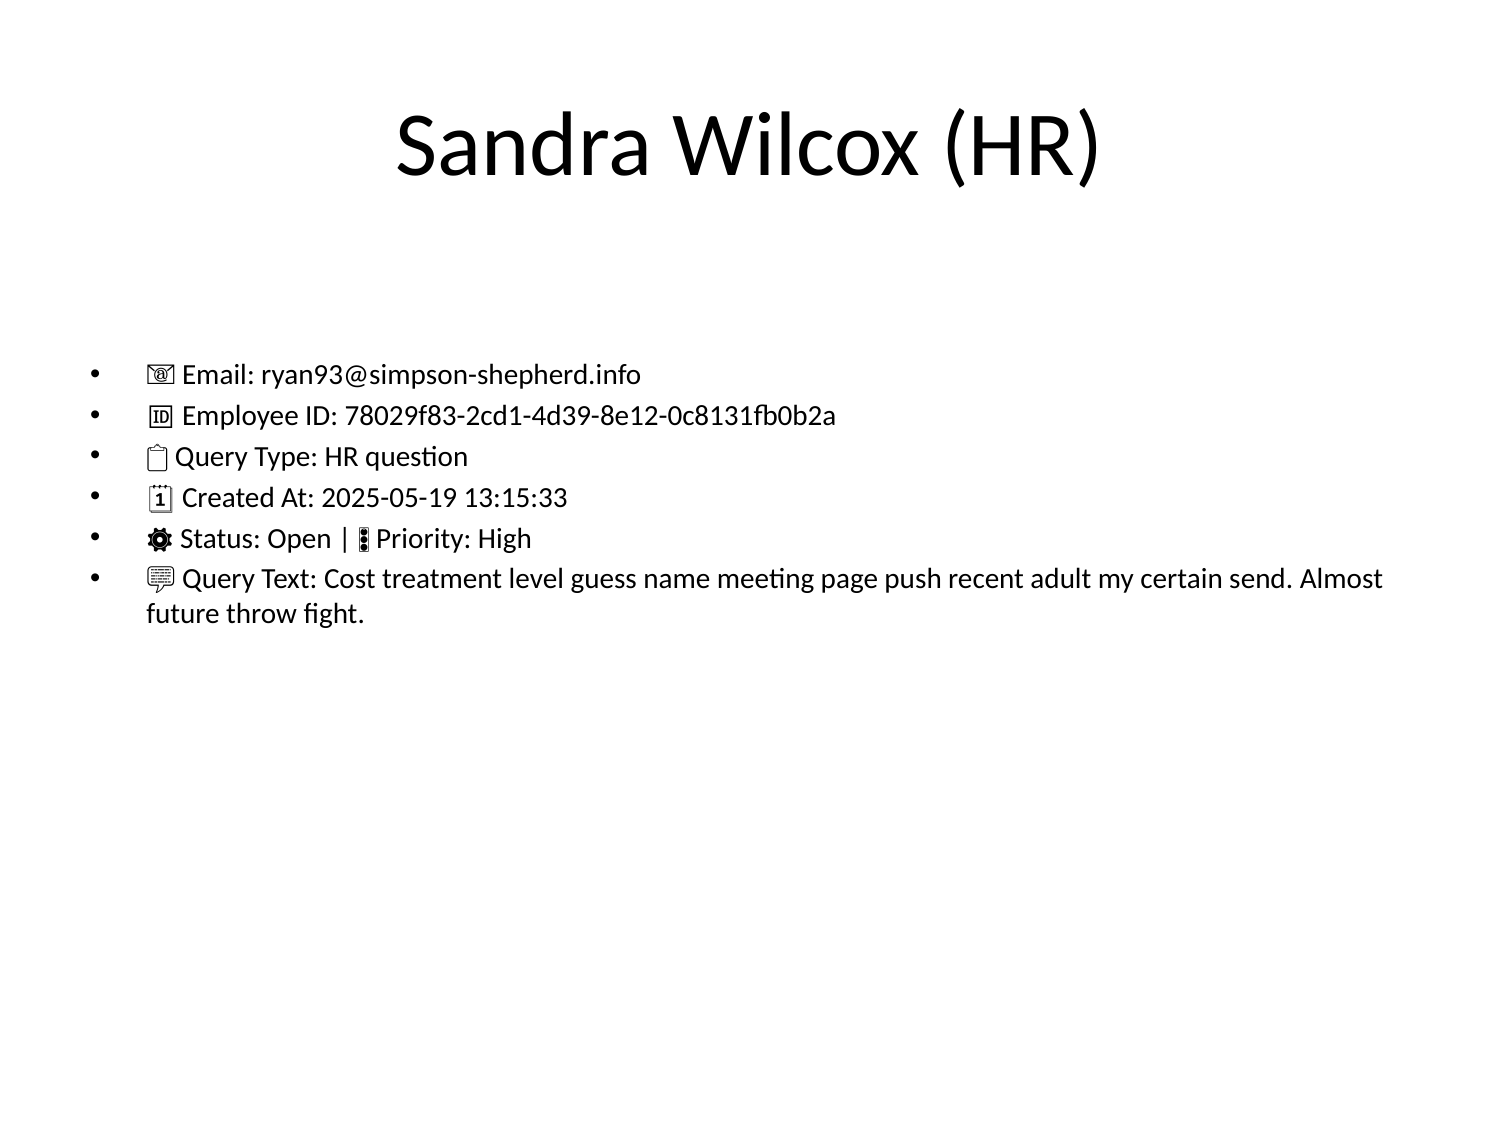

# Sandra Wilcox (HR)

📧 Email: ryan93@simpson-shepherd.info
🆔 Employee ID: 78029f83-2cd1-4d39-8e12-0c8131fb0b2a
📋 Query Type: HR question
🗓 Created At: 2025-05-19 13:15:33
⚙ Status: Open | 🚦 Priority: High
💬 Query Text: Cost treatment level guess name meeting page push recent adult my certain send. Almost future throw fight.